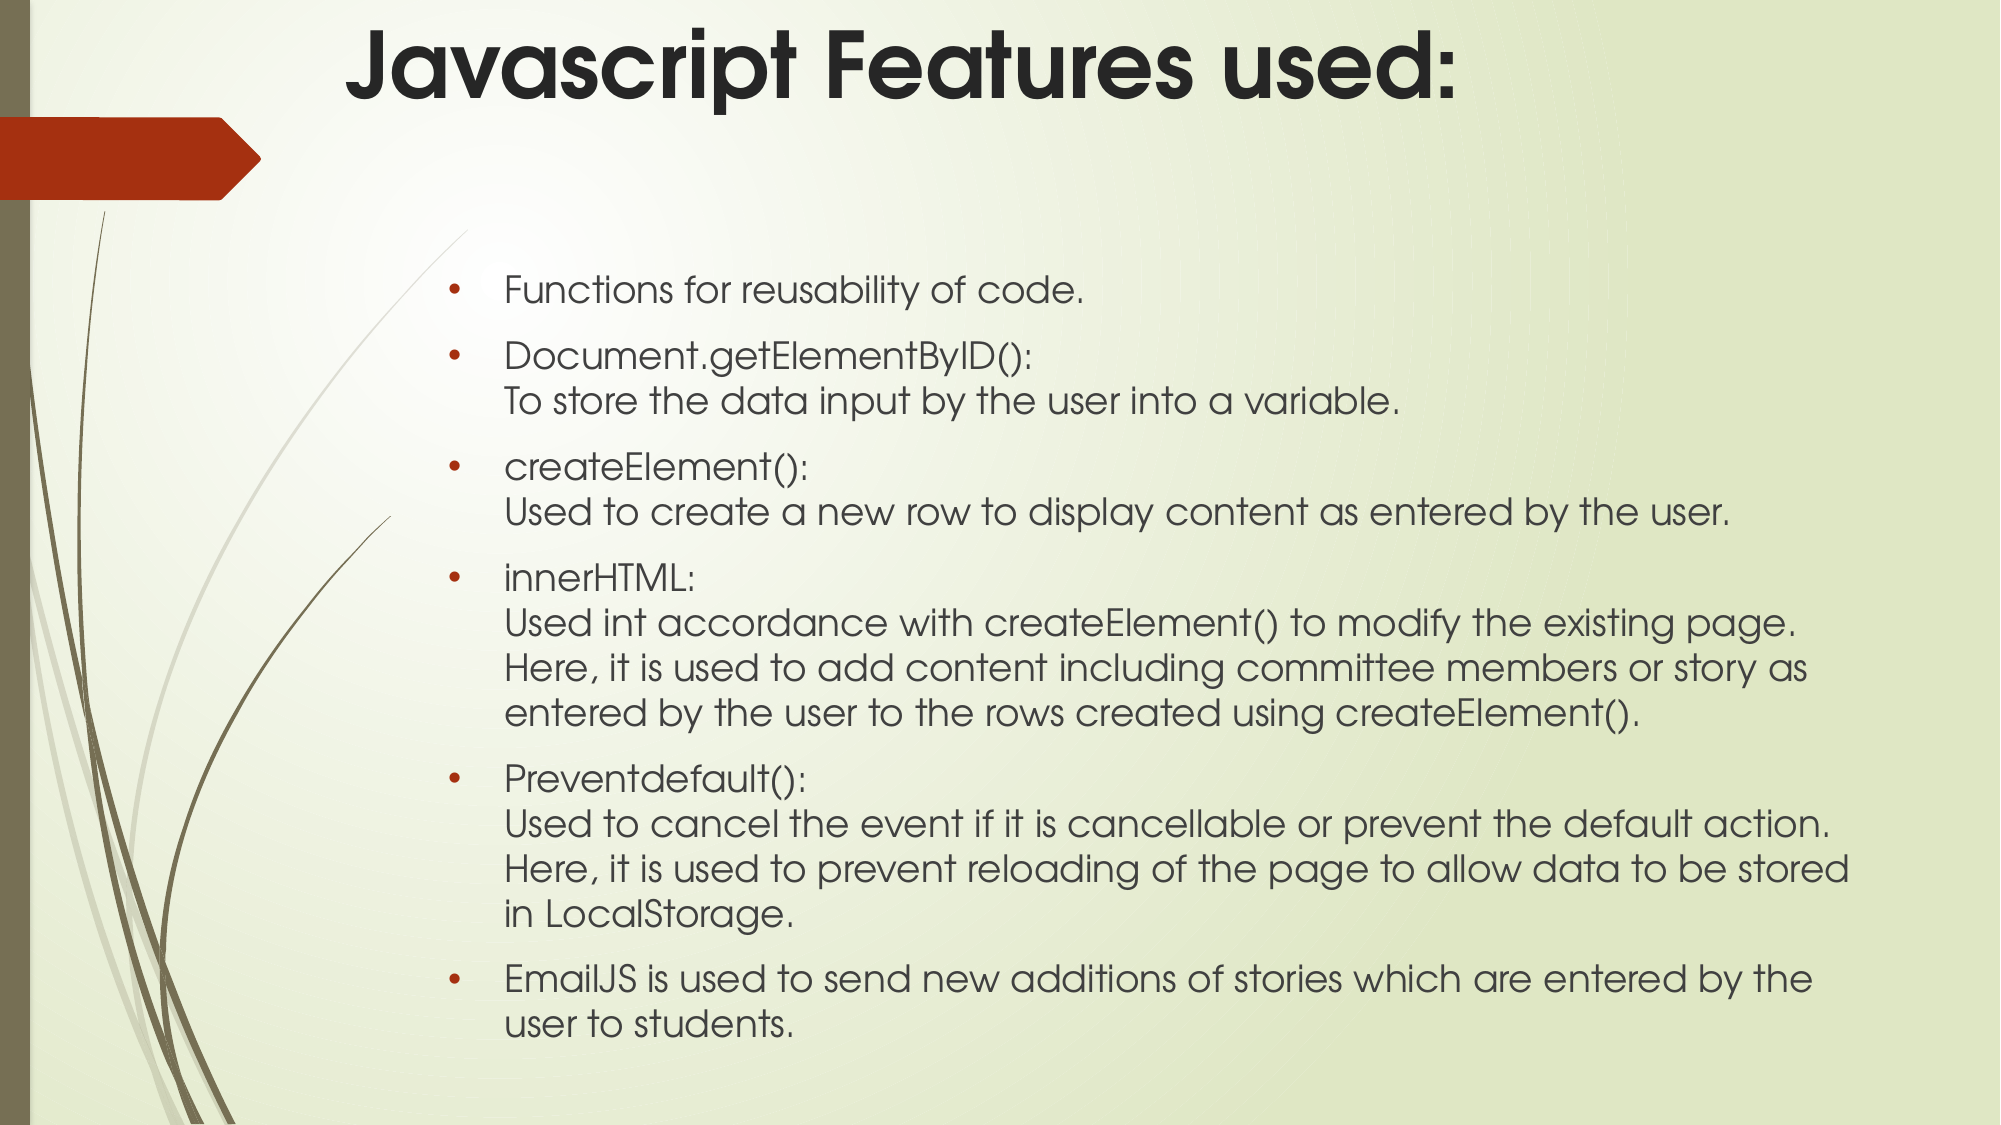

# Javascript Features used:
Functions for reusability of code.
Document.getElementByID():
To store the data input by the user into a variable.
createElement():
Used to create a new row to display content as entered by the user.
innerHTML:
Used int accordance with createElement() to modify the existing page. Here, it is used to add content including committee members or story as entered by the user to the rows created using createElement().
Preventdefault():
Used to cancel the event if it is cancellable or prevent the default action. Here, it is used to prevent reloading of the page to allow data to be stored in LocalStorage.
EmailJS is used to send new additions of stories which are entered by the user to students.